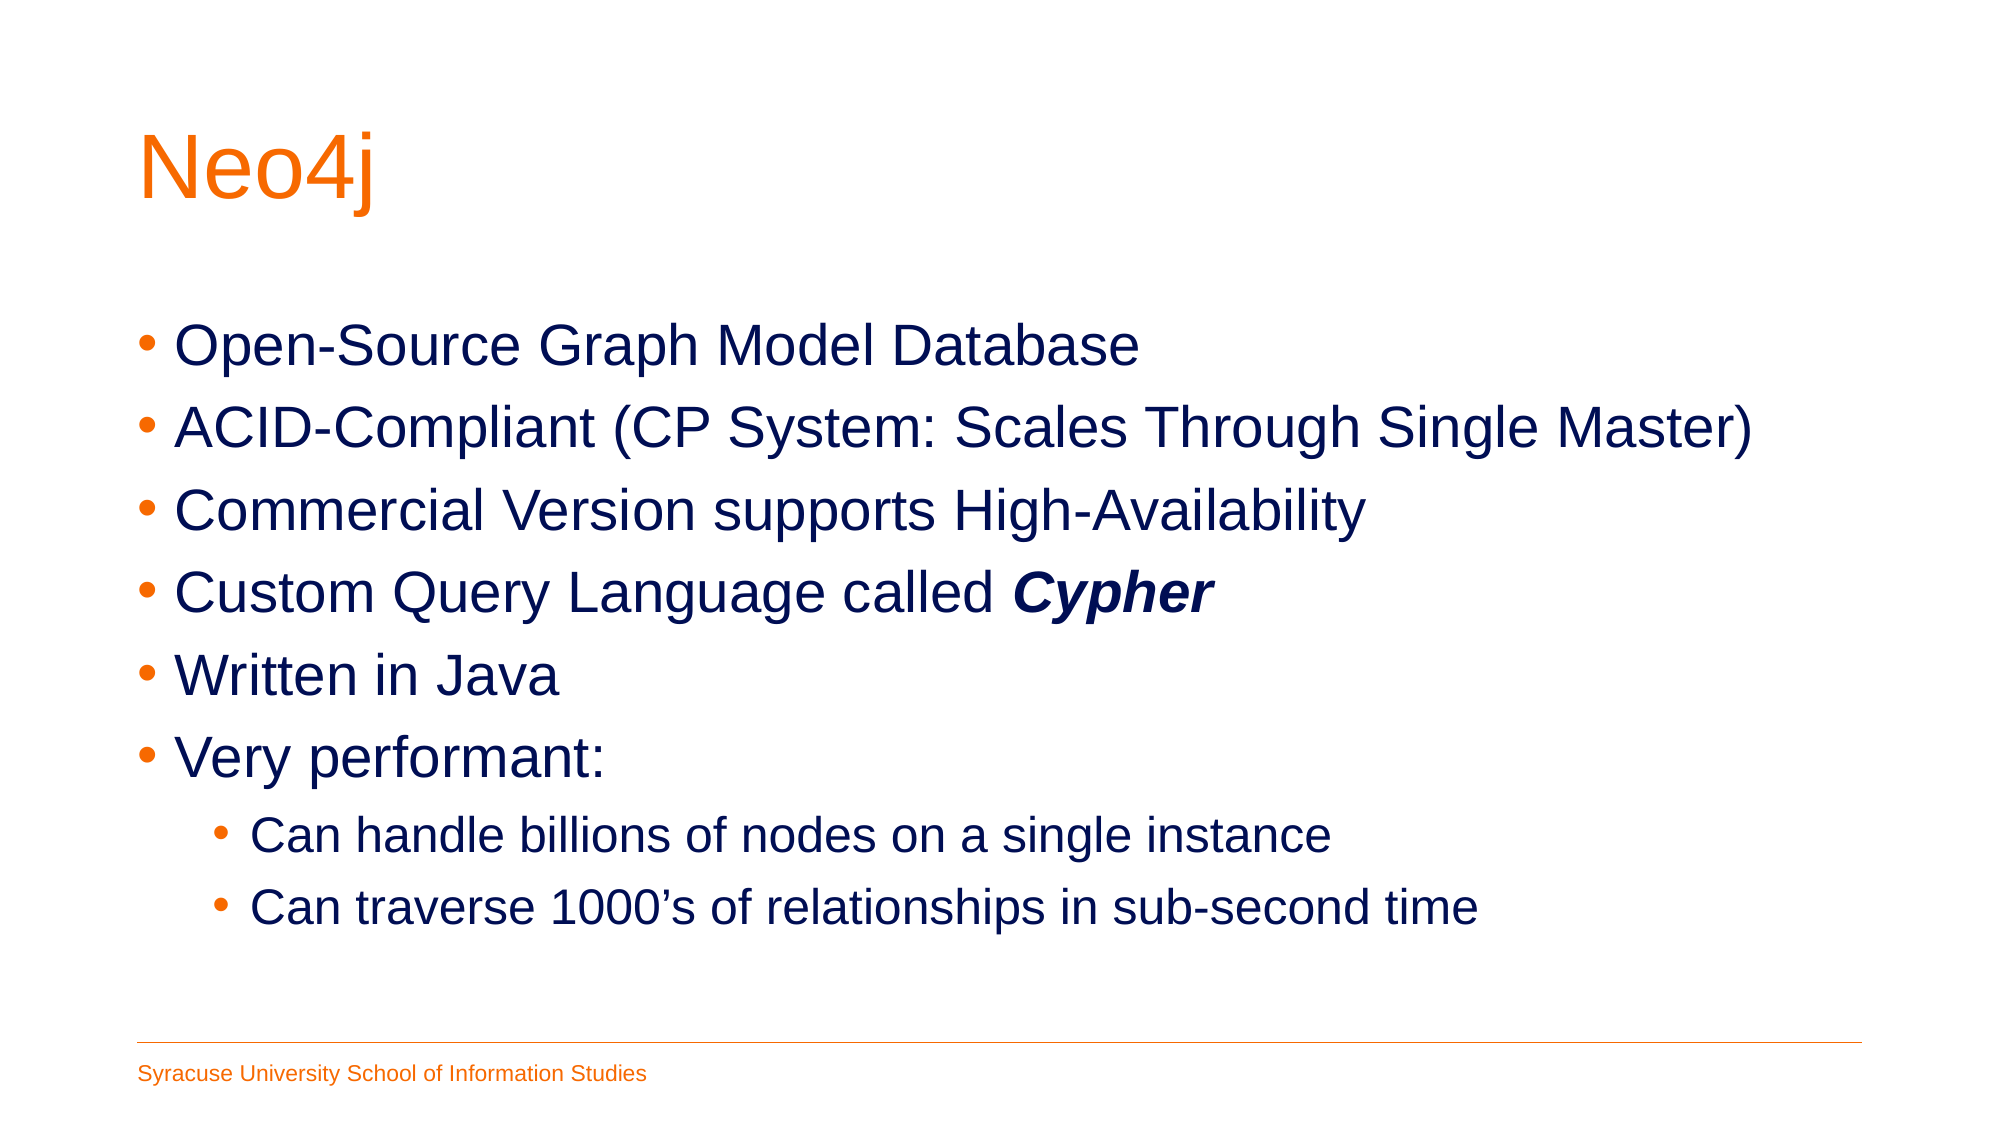

# Neo4j
Open-Source Graph Model Database
ACID-Compliant (CP System: Scales Through Single Master)
Commercial Version supports High-Availability
Custom Query Language called Cypher
Written in Java
Very performant:
Can handle billions of nodes on a single instance
Can traverse 1000’s of relationships in sub-second time